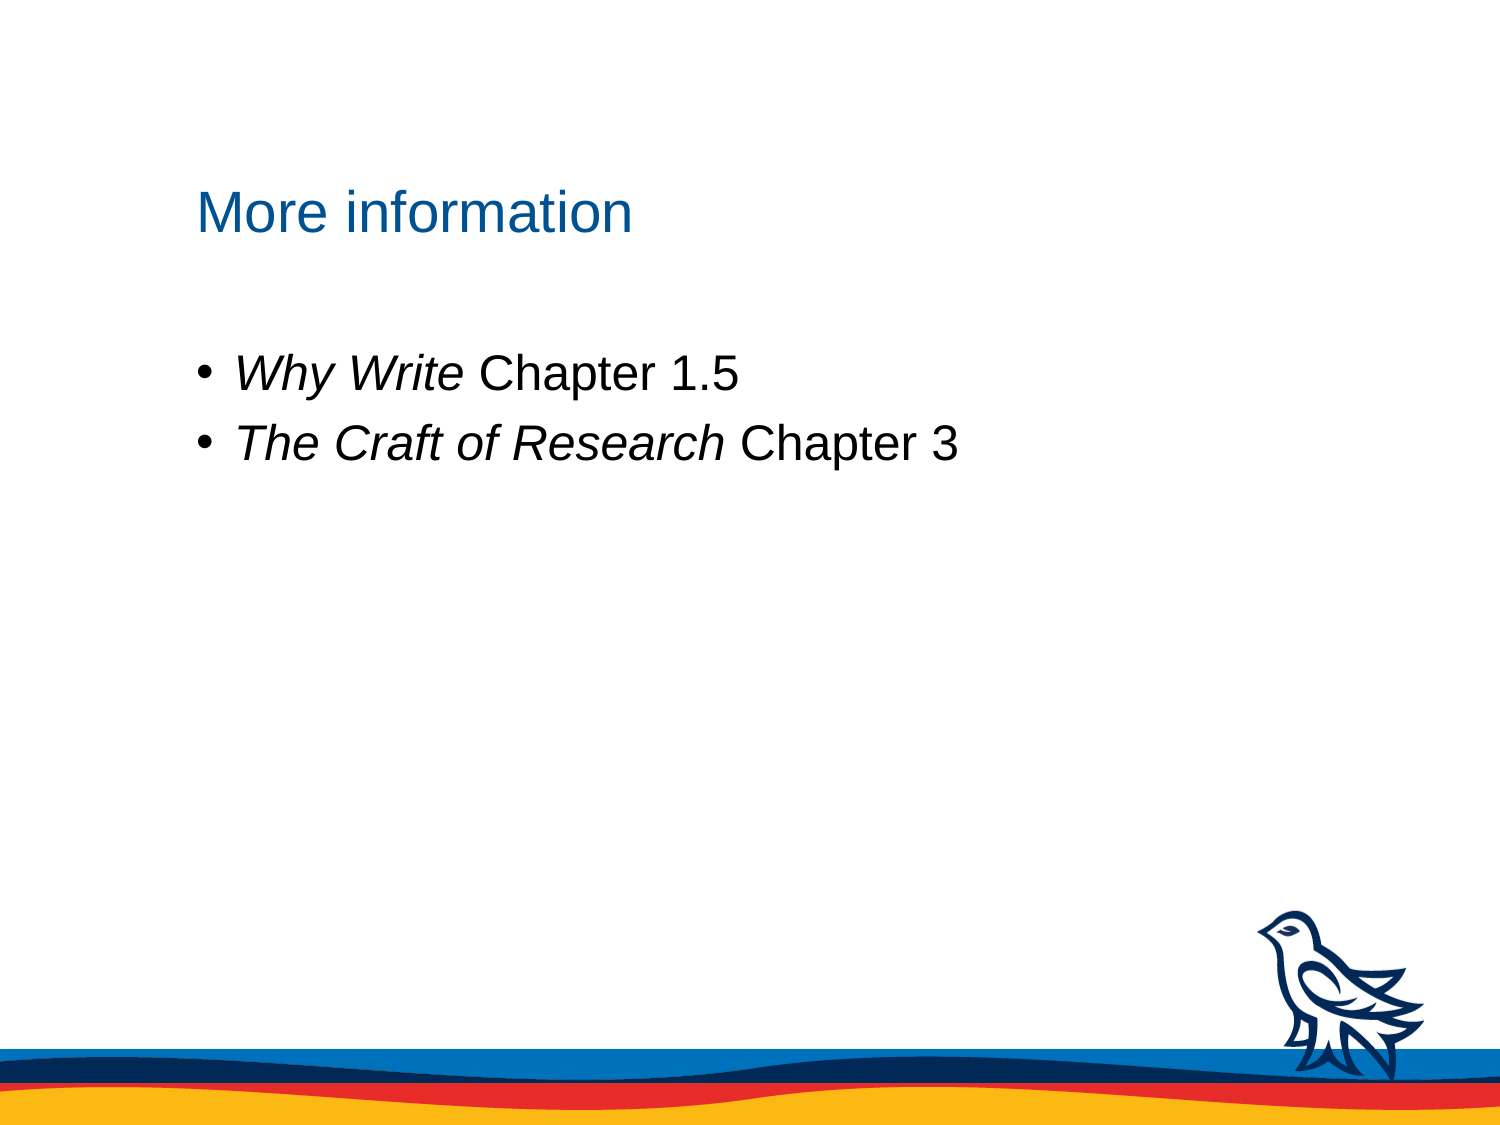

# More information
 Why Write Chapter 1.5
 The Craft of Research Chapter 3